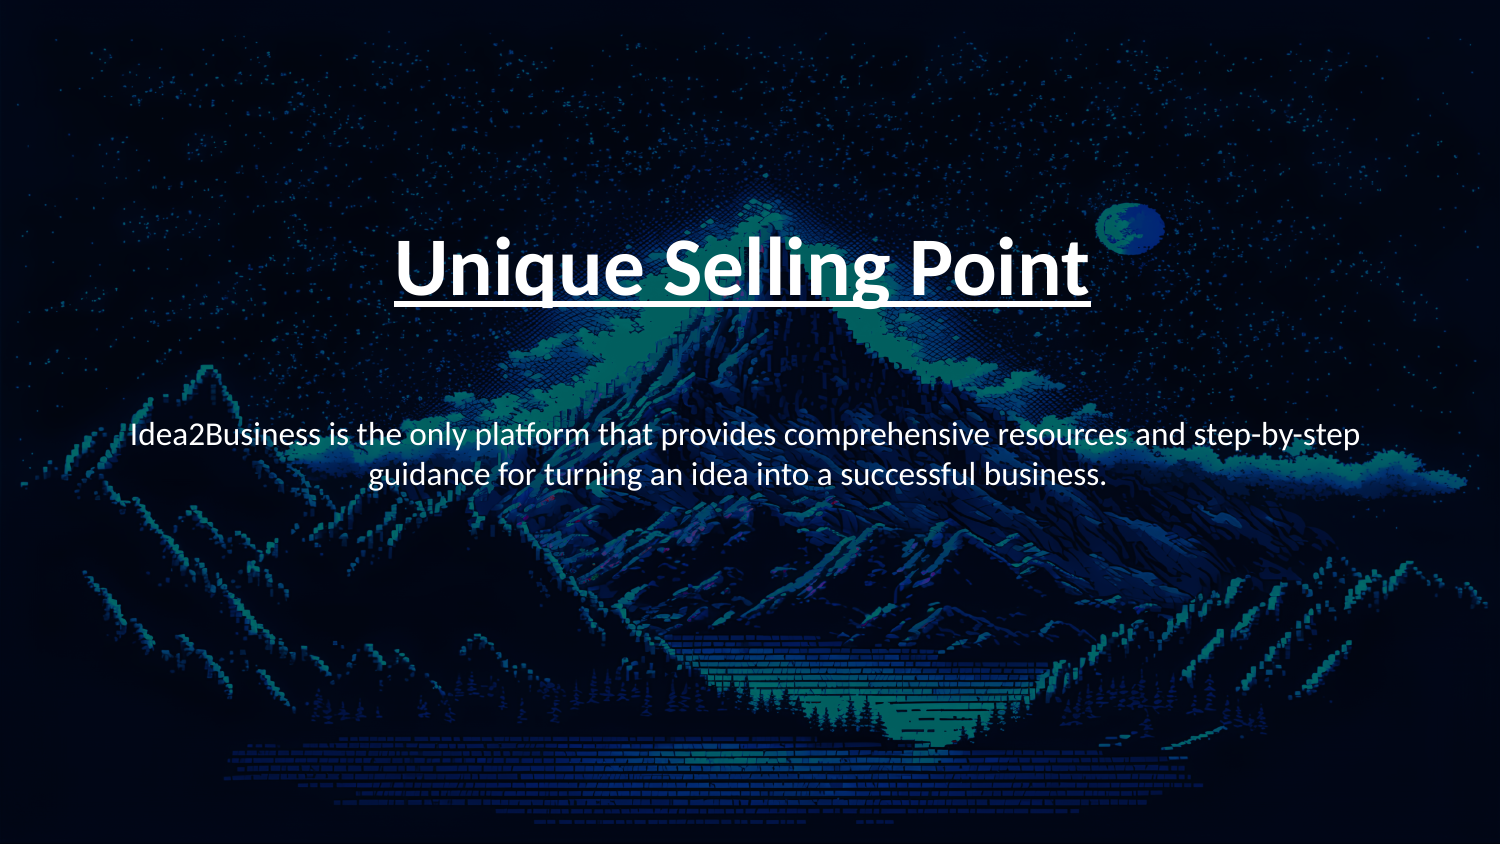

Unique Selling Point
 Idea2Business is the only platform that provides comprehensive resources and step-by-step guidance for turning an idea into a successful business.